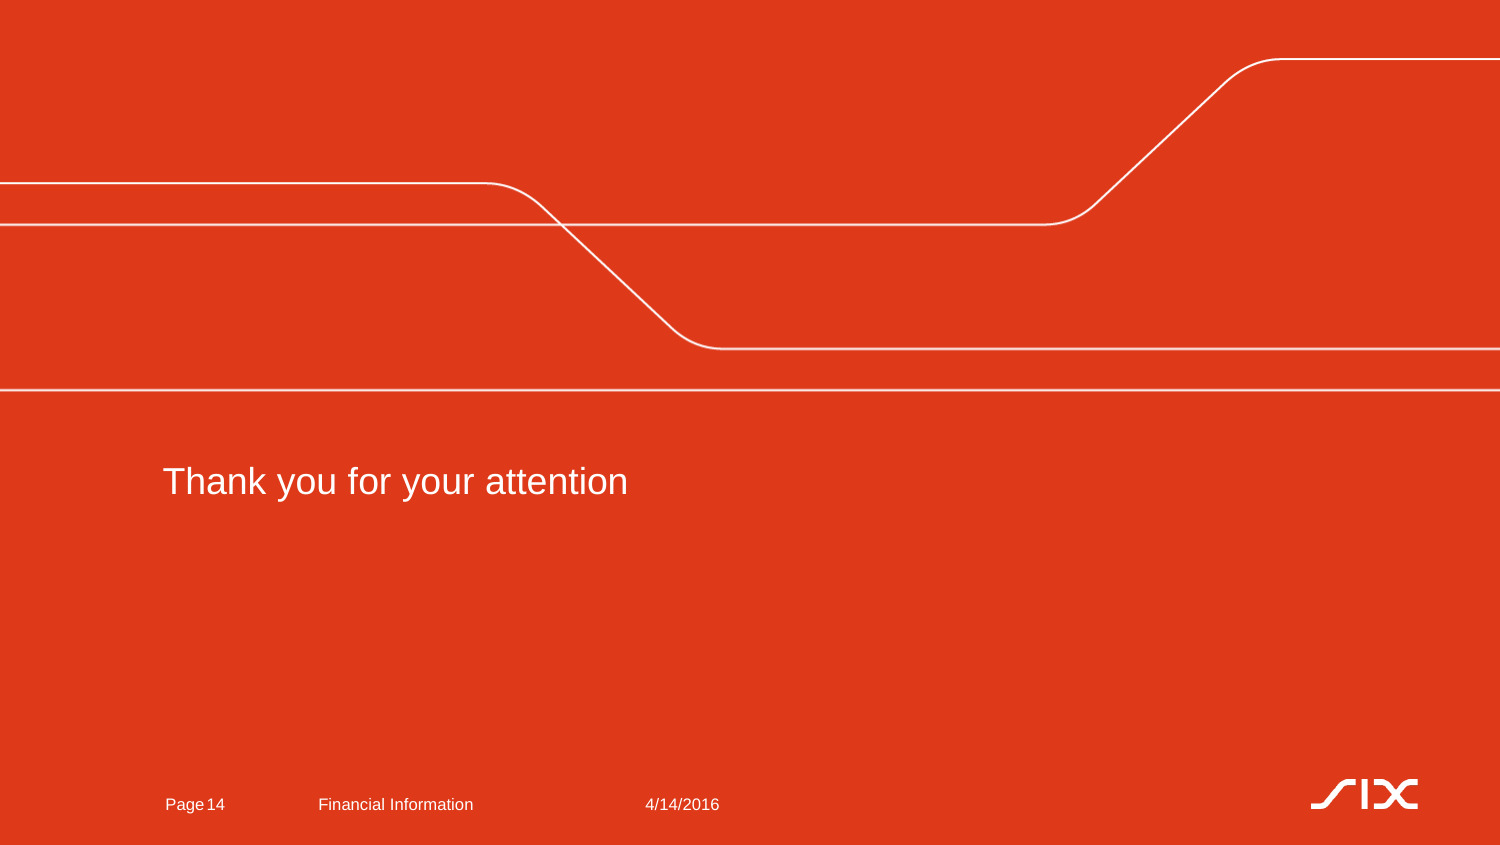

Thank you for your attention
14
4/14/2016